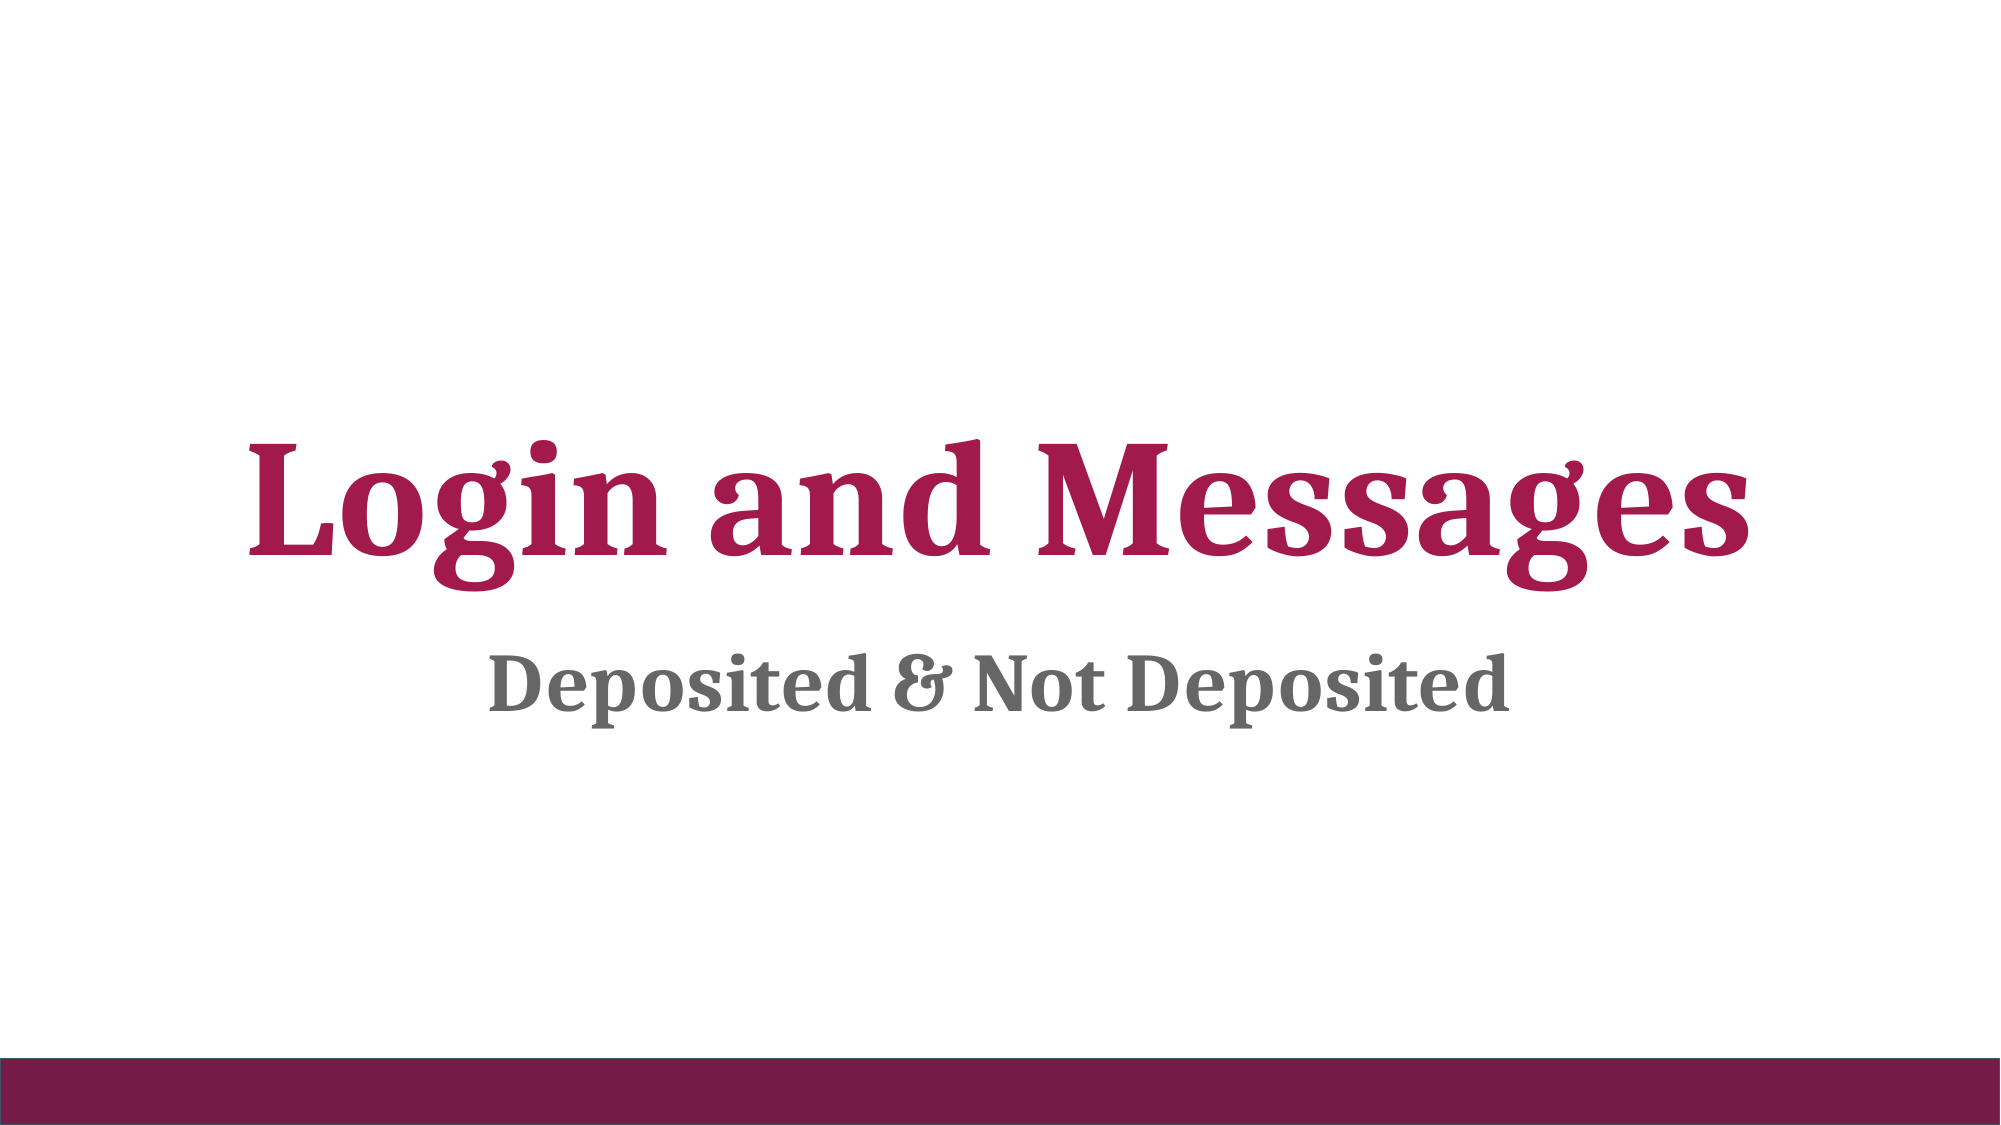

# Login and Messages
Deposited & Not Deposited